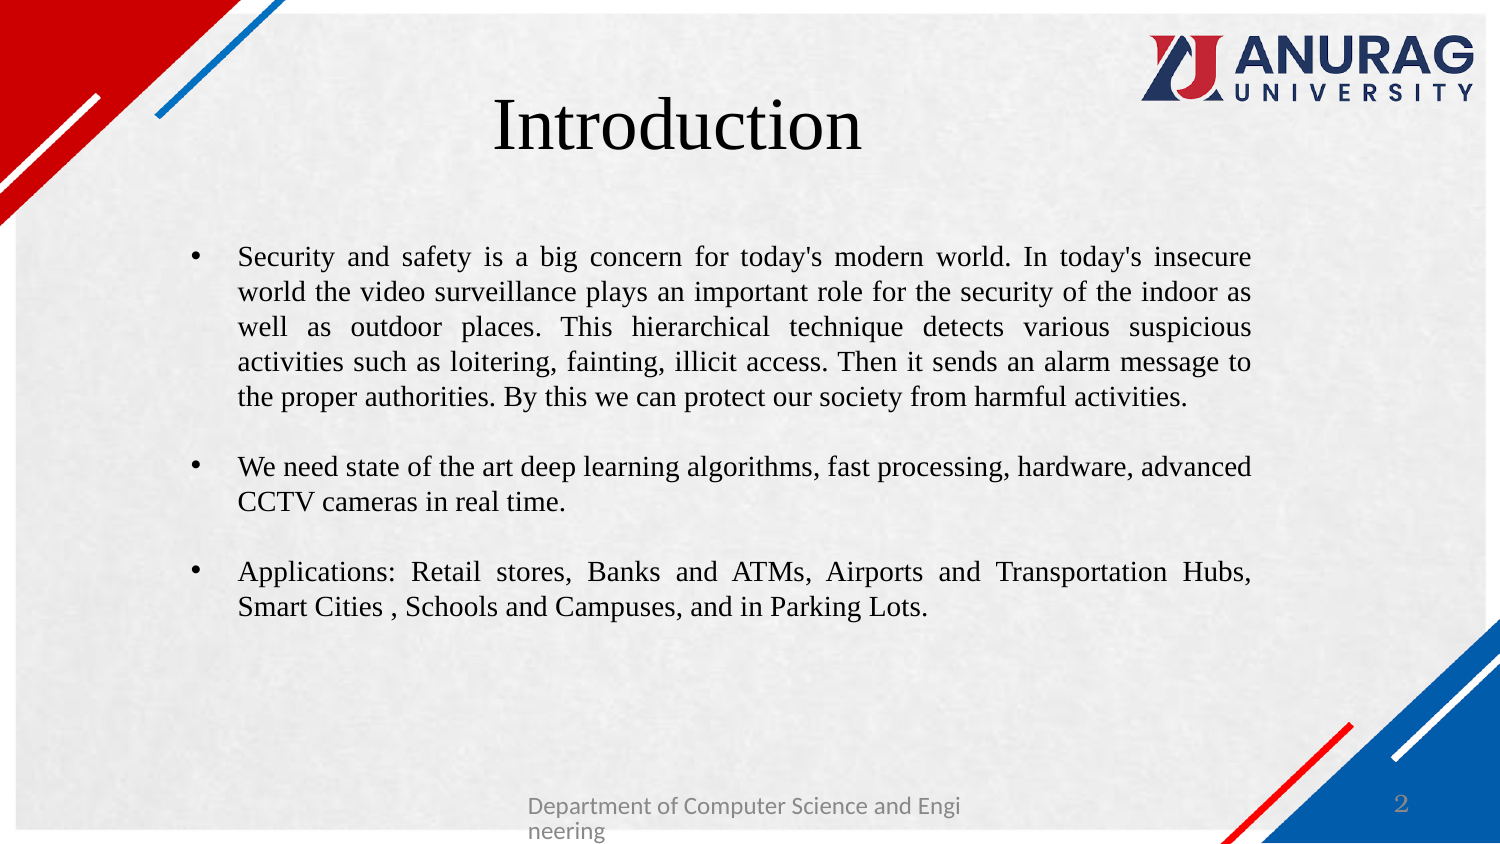

# Introduction
Security and safety is a big concern for today's modern world. In today's insecure world the video surveillance plays an important role for the security of the indoor as well as outdoor places. This hierarchical technique detects various suspicious activities such as loitering, fainting, illicit access. Then it sends an alarm message to the proper authorities. By this we can protect our society from harmful activities.

We need state of the art deep learning algorithms, fast processing, hardware, advanced CCTV cameras in real time.

Applications: Retail stores, Banks and ATMs, Airports and Transportation Hubs, Smart Cities , Schools and Campuses, and in Parking Lots.

Department of Computer Science and Engineering
2